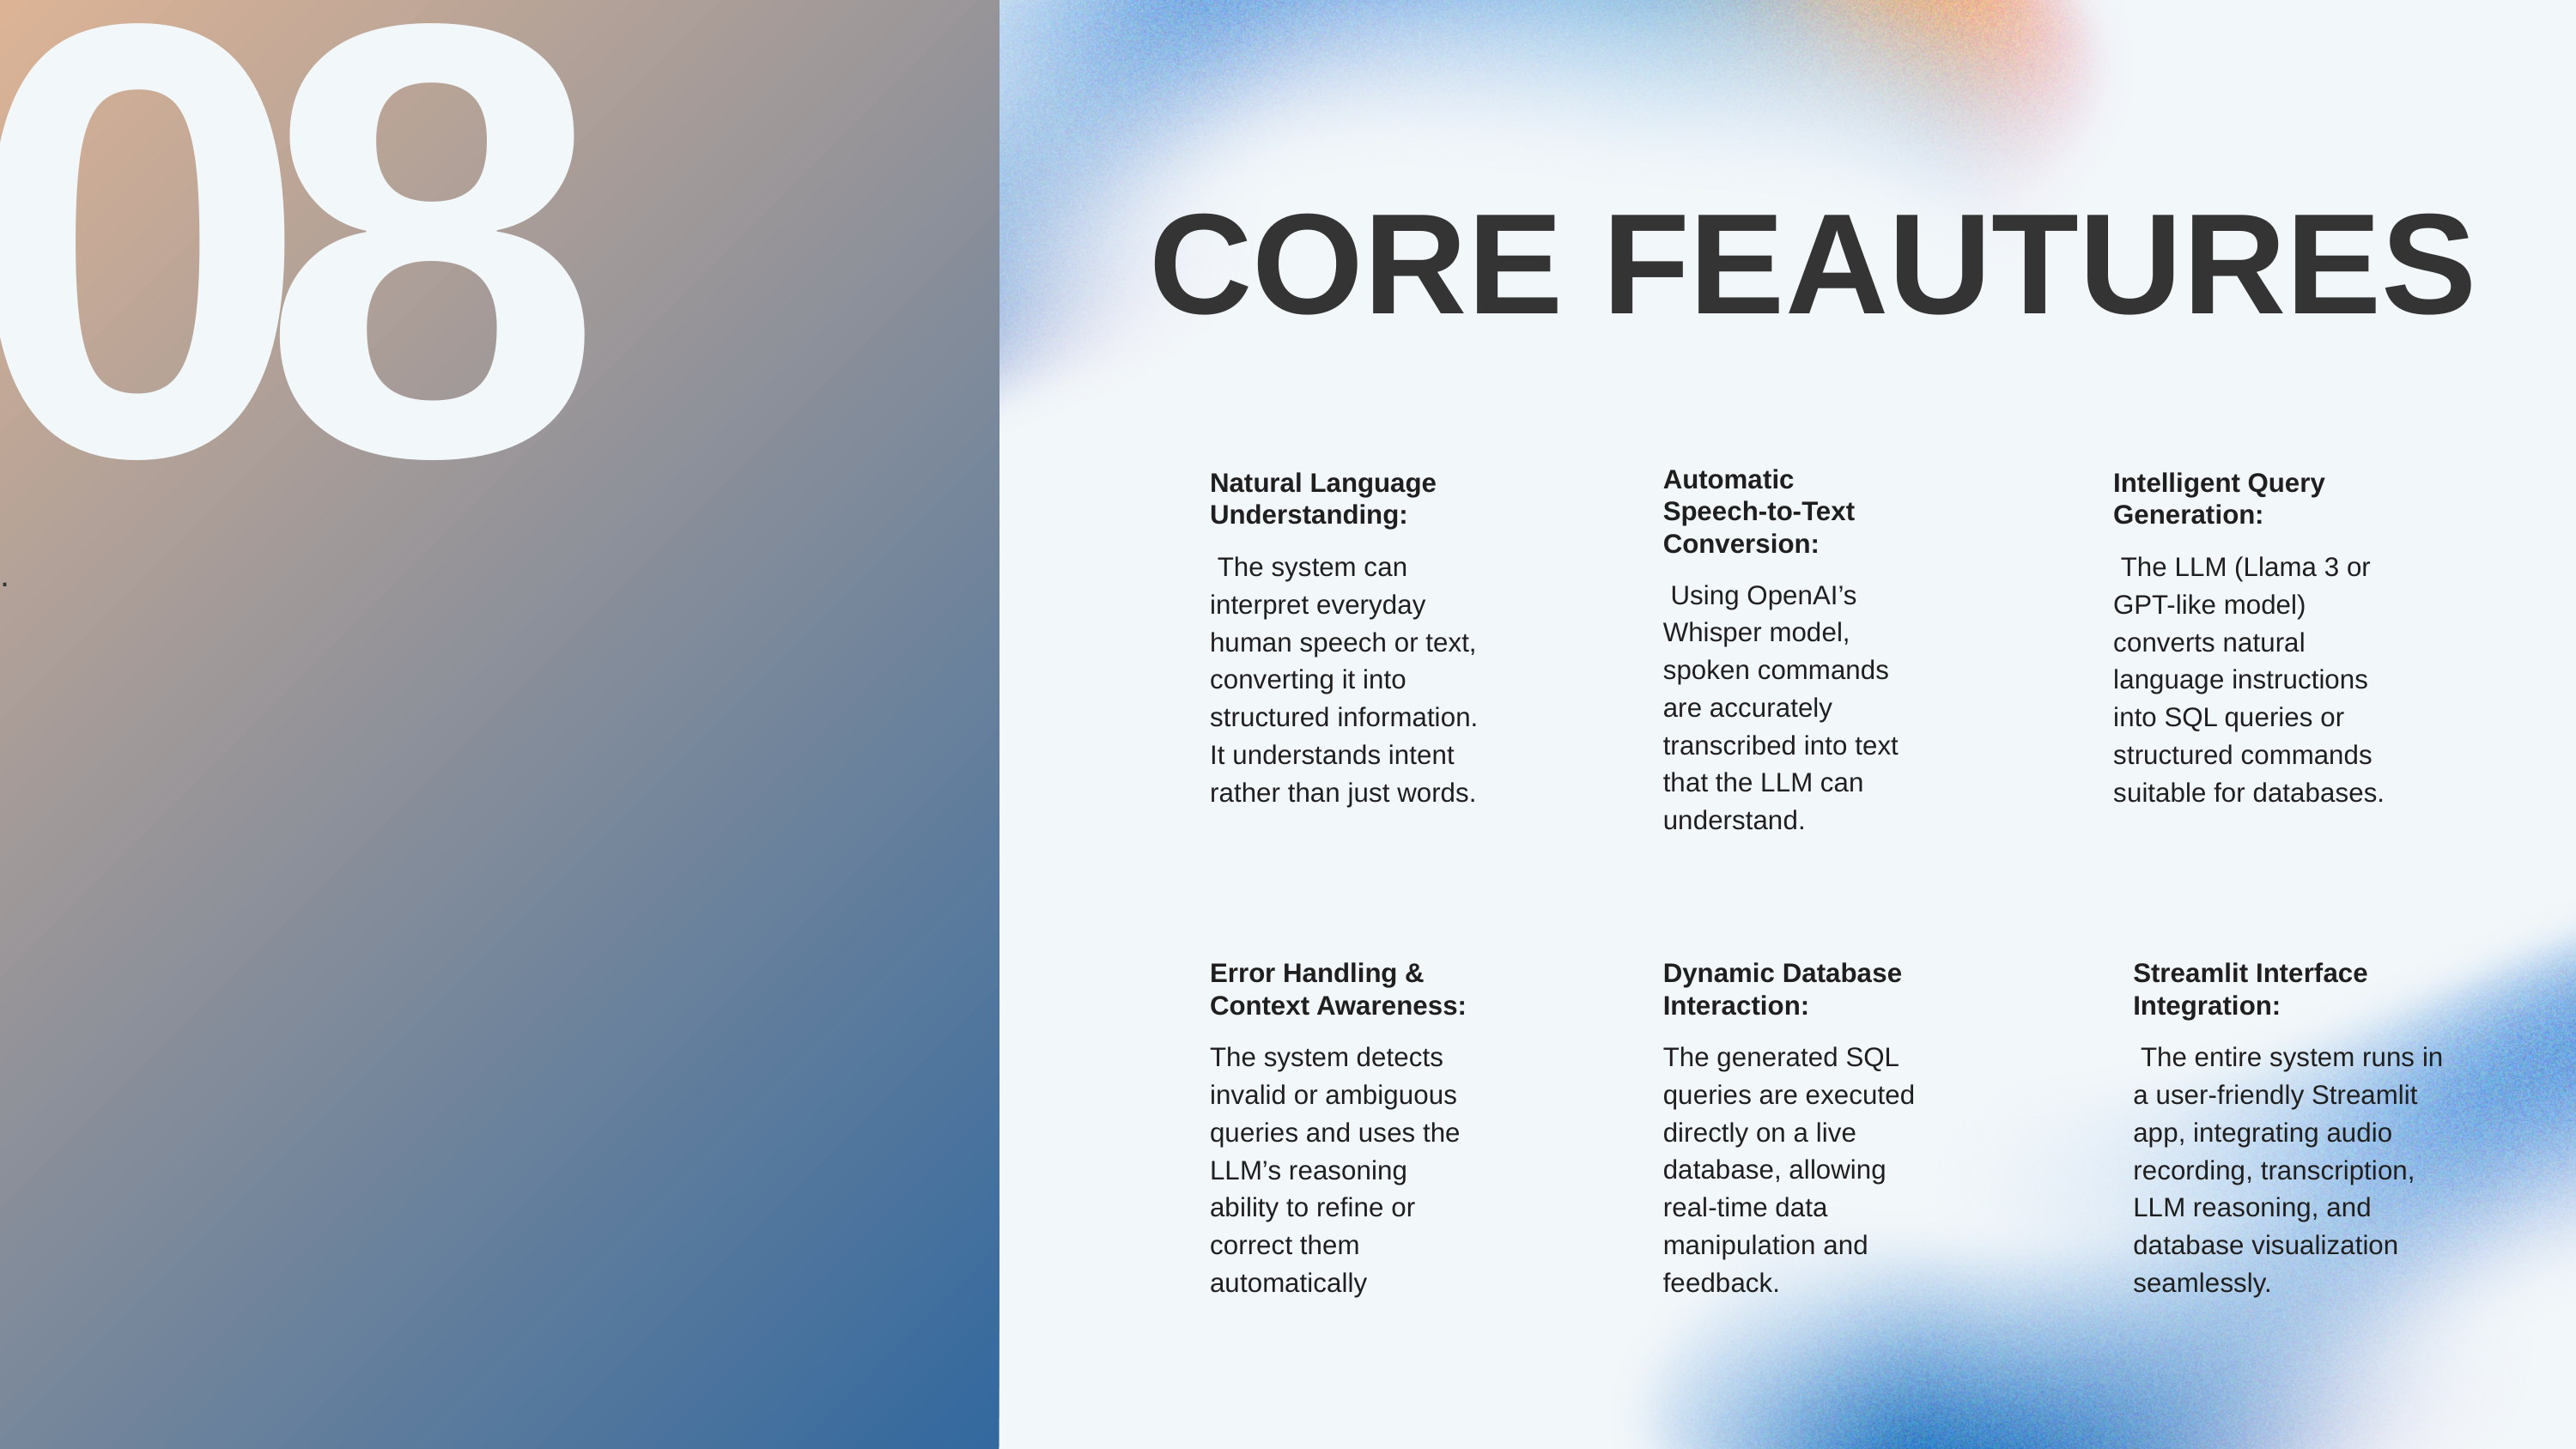

08
CORE FEAUTURES
Automatic Speech-to-Text Conversion:
 Using OpenAI’s Whisper model, spoken commands are accurately transcribed into text that the LLM can understand.
Natural Language Understanding:
 The system can interpret everyday human speech or text, converting it into structured information. It understands intent rather than just words.
Intelligent Query Generation:
 The LLM (Llama 3 or GPT-like model) converts natural language instructions into SQL queries or structured commands suitable for databases.

.

Error Handling & Context Awareness:
The system detects invalid or ambiguous queries and uses the LLM’s reasoning ability to refine or correct them automatically

Dynamic Database Interaction:
The generated SQL queries are executed directly on a live database, allowing real-time data manipulation and feedback.

Streamlit Interface Integration:
 The entire system runs in a user-friendly Streamlit app, integrating audio recording, transcription, LLM reasoning, and database visualization seamlessly.